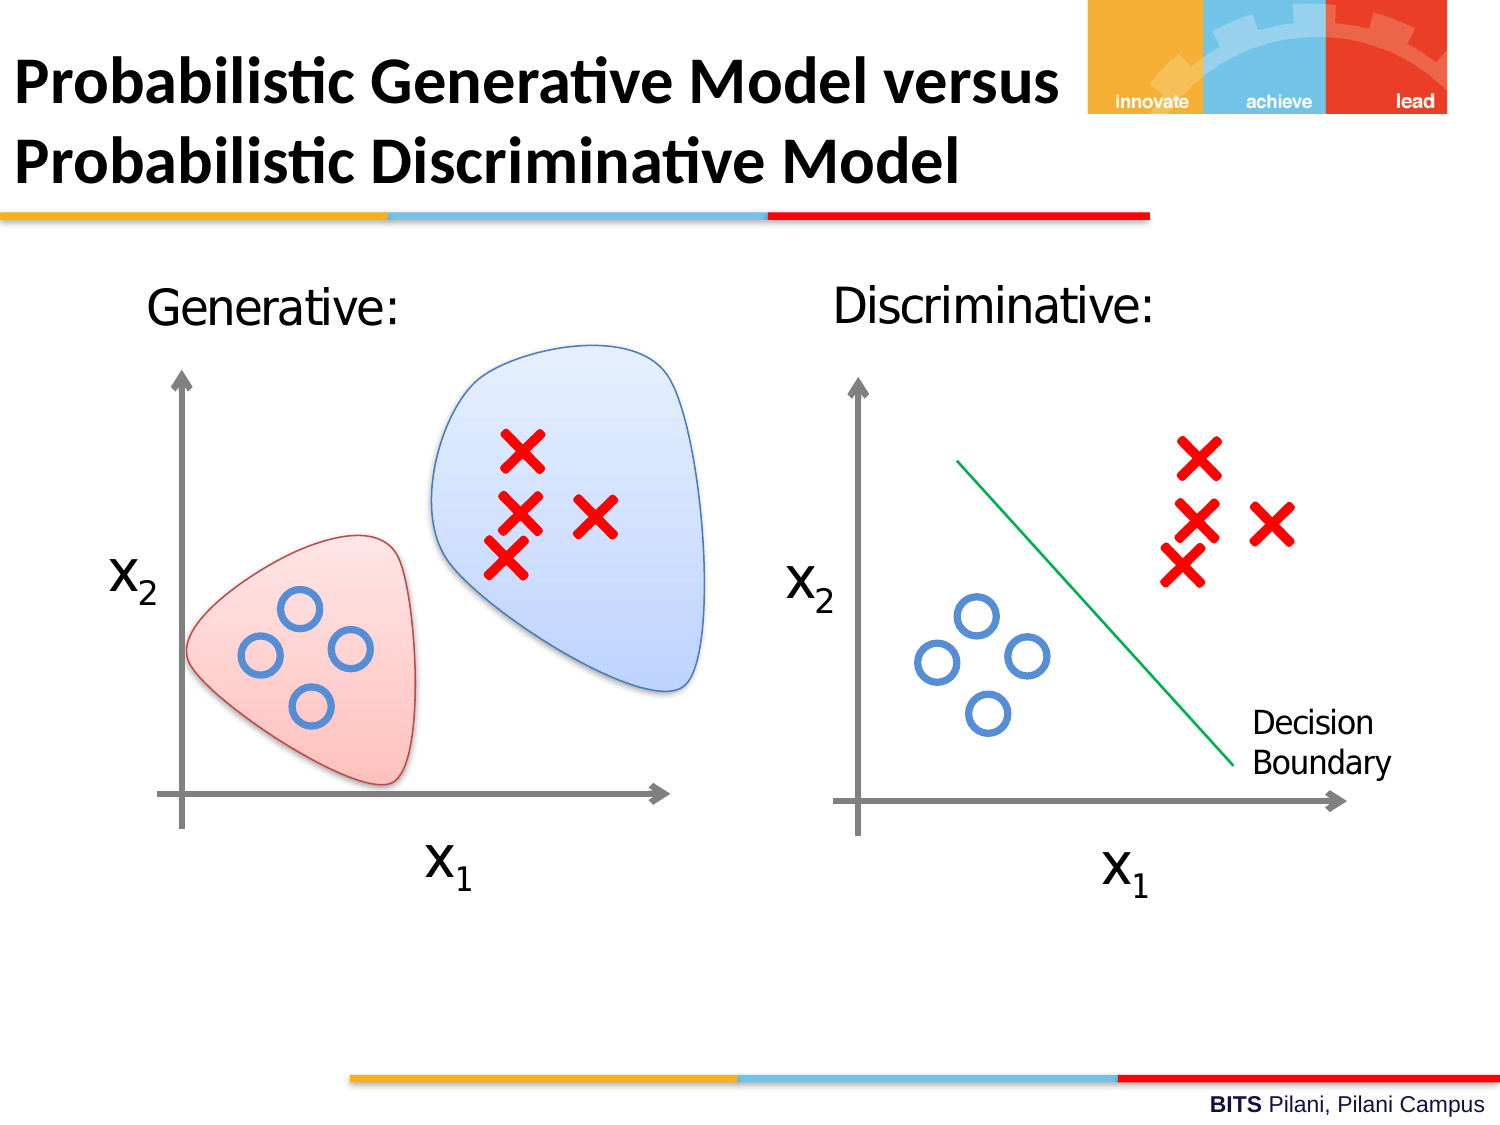

Probabilistic Generative Model versus Probabilistic Discriminative Model
Discriminative:
Generative:

x2

x1

x2

x1

Decision Boundary